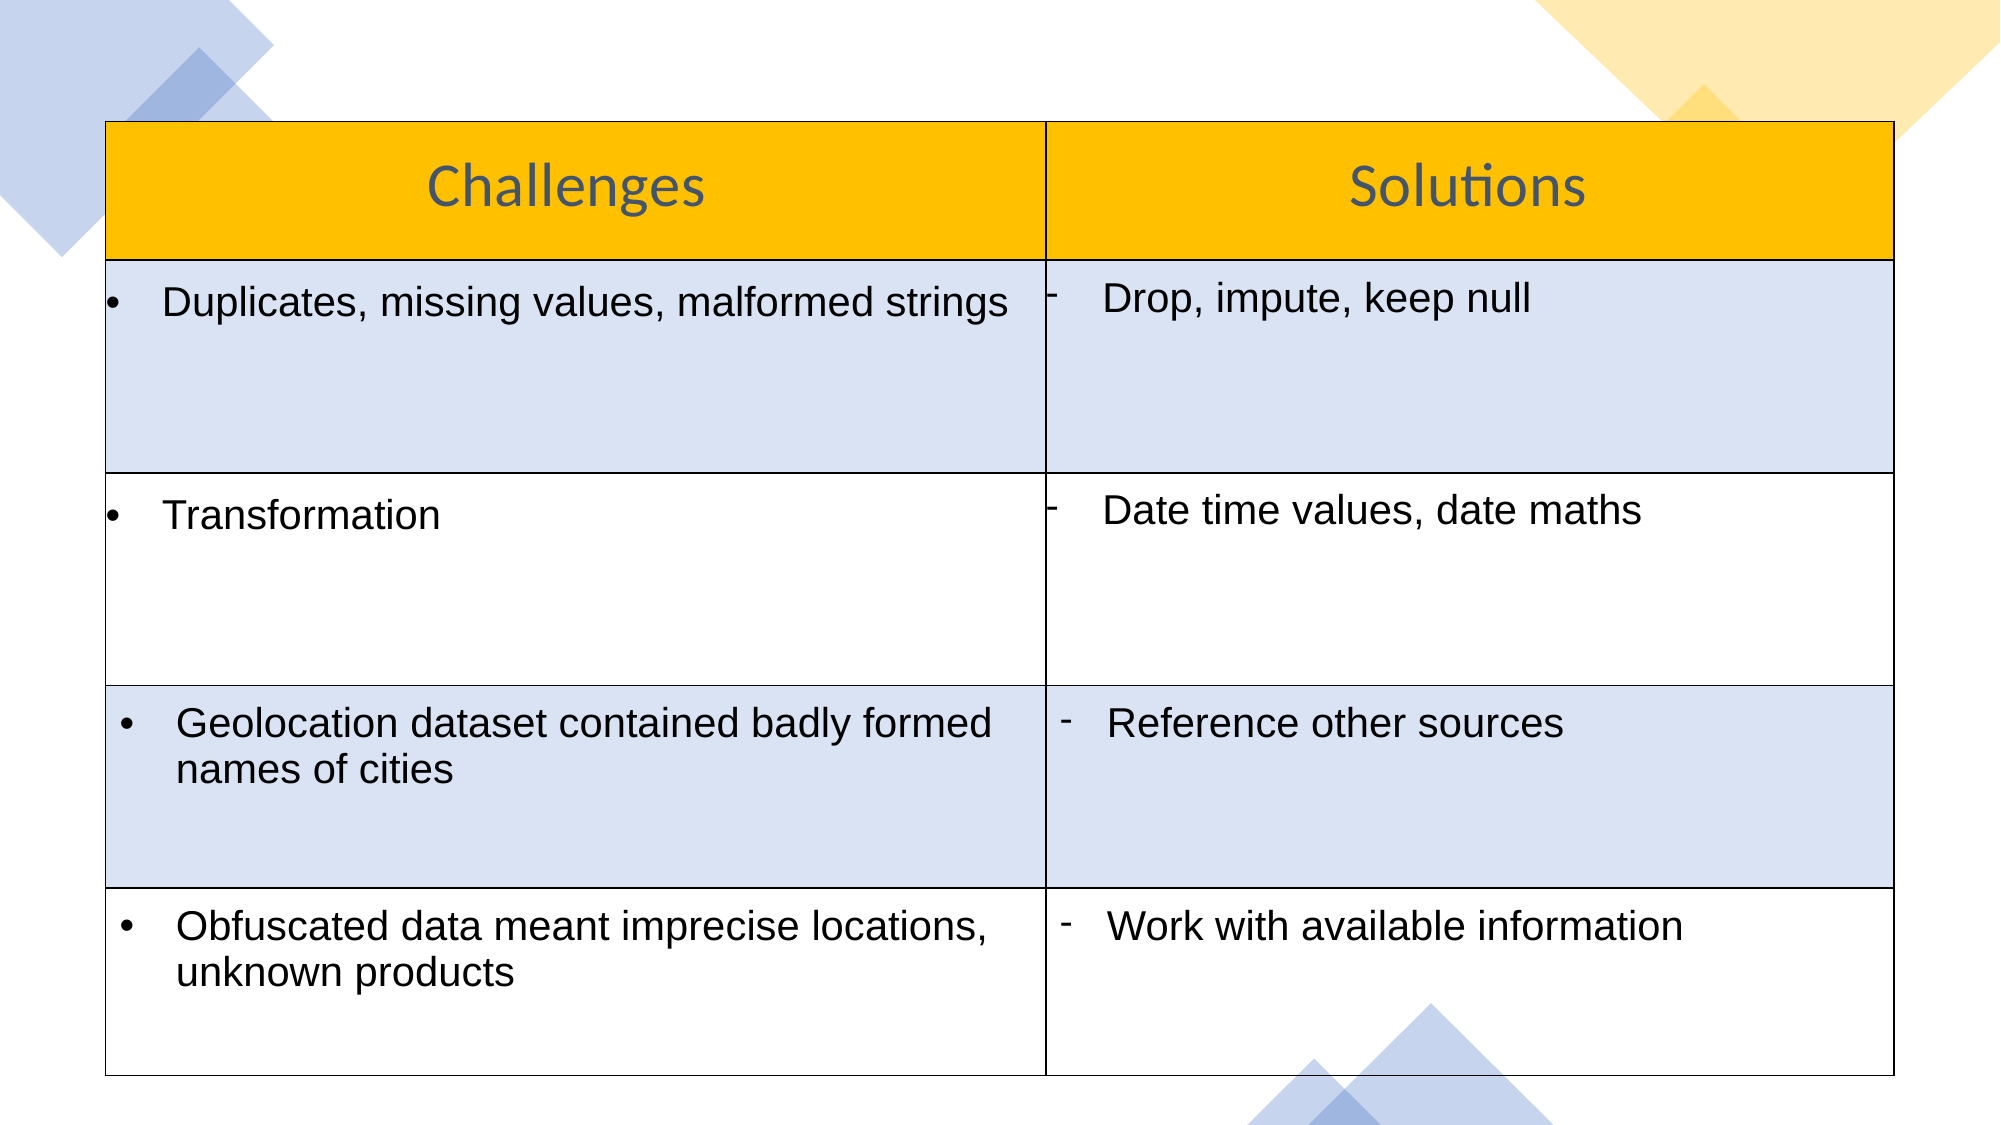

| Challenges | Solutions |
| --- | --- |
| Duplicates, missing values, malformed strings | Drop, impute, keep null |
| Transformation | Date time values, date maths |
| Geolocation dataset contained badly formed names of cities | Reference other sources |
| Obfuscated data meant imprecise locations, unknown products | Work with available information |